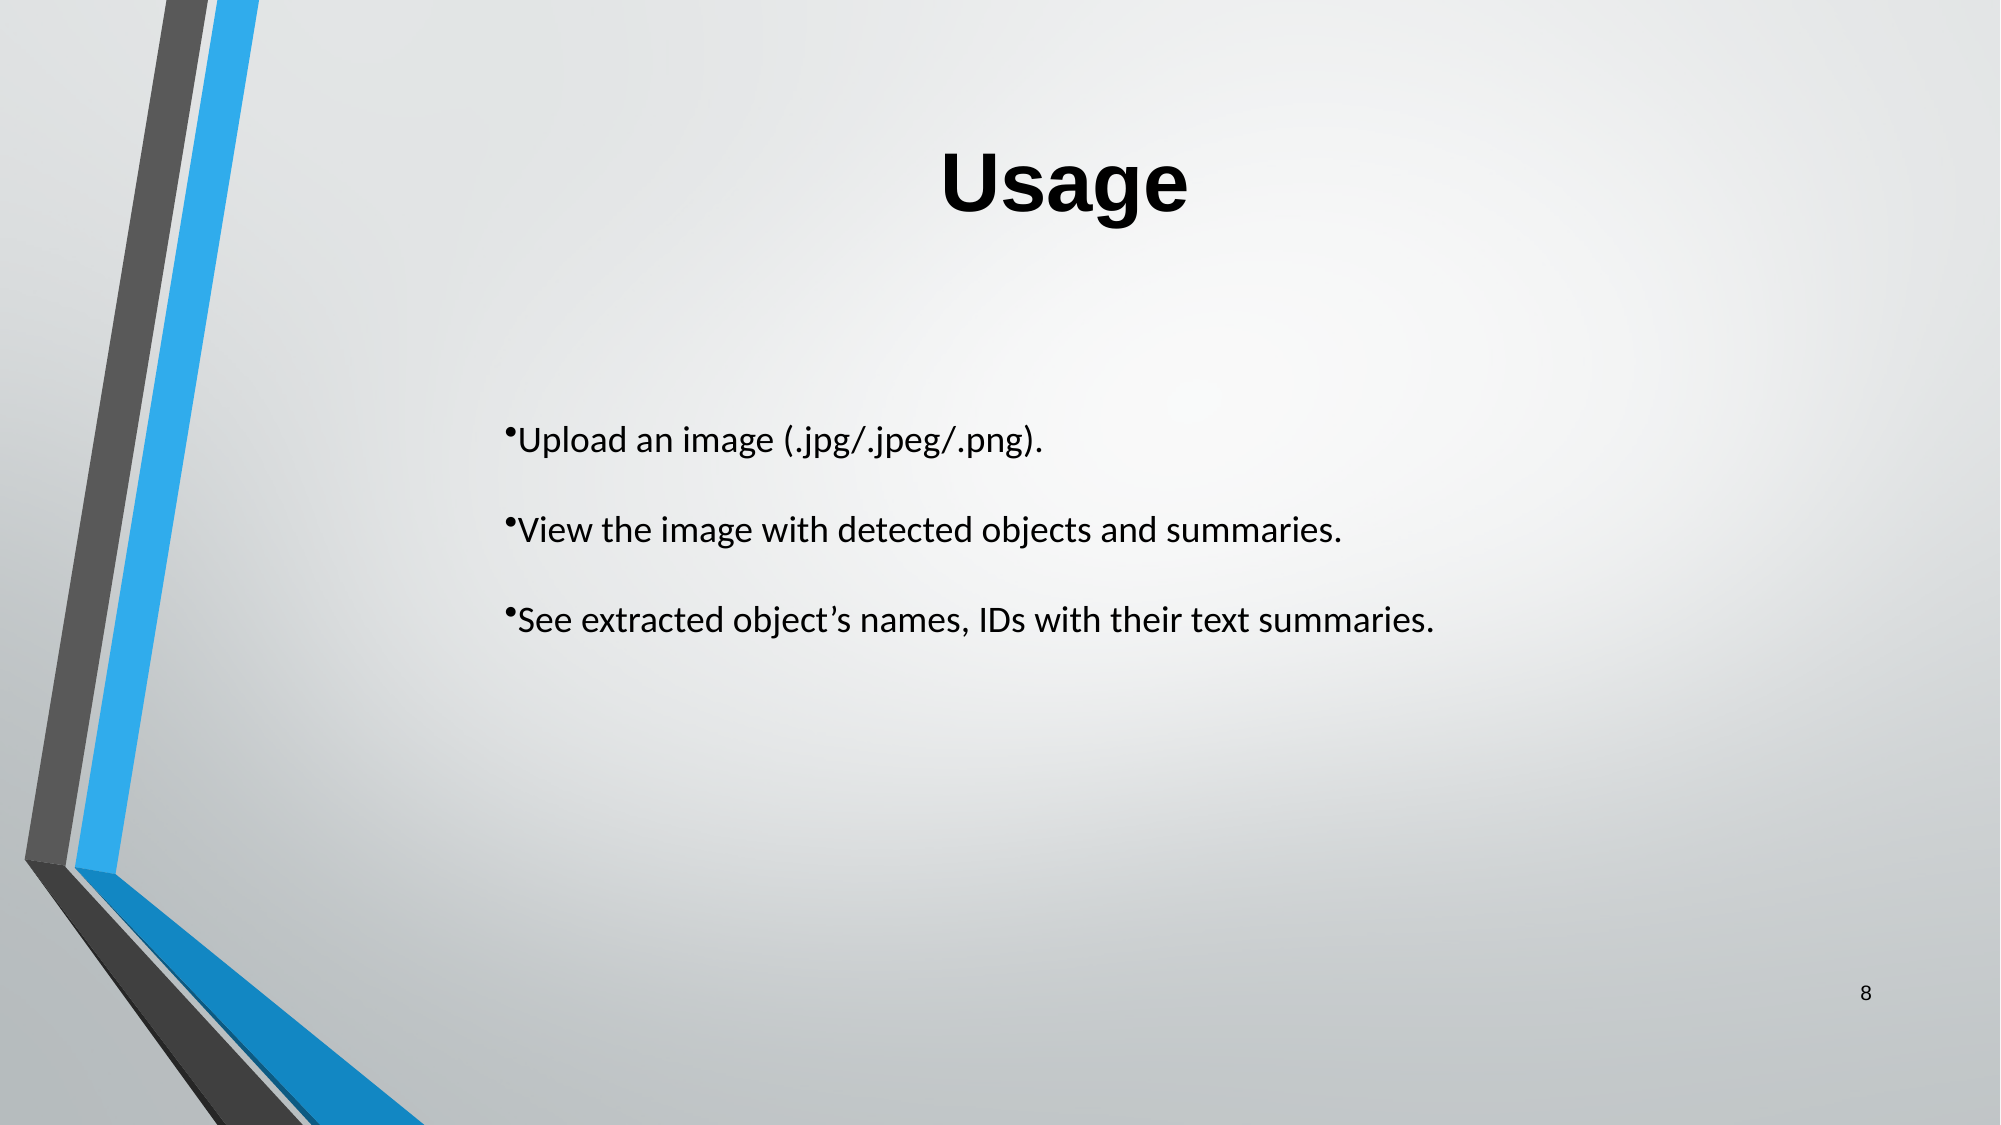

# Usage

Upload an image (.jpg/.jpeg/.png).

View the image with detected objects and summaries.

See extracted object’s names, IDs with their text summaries.
8